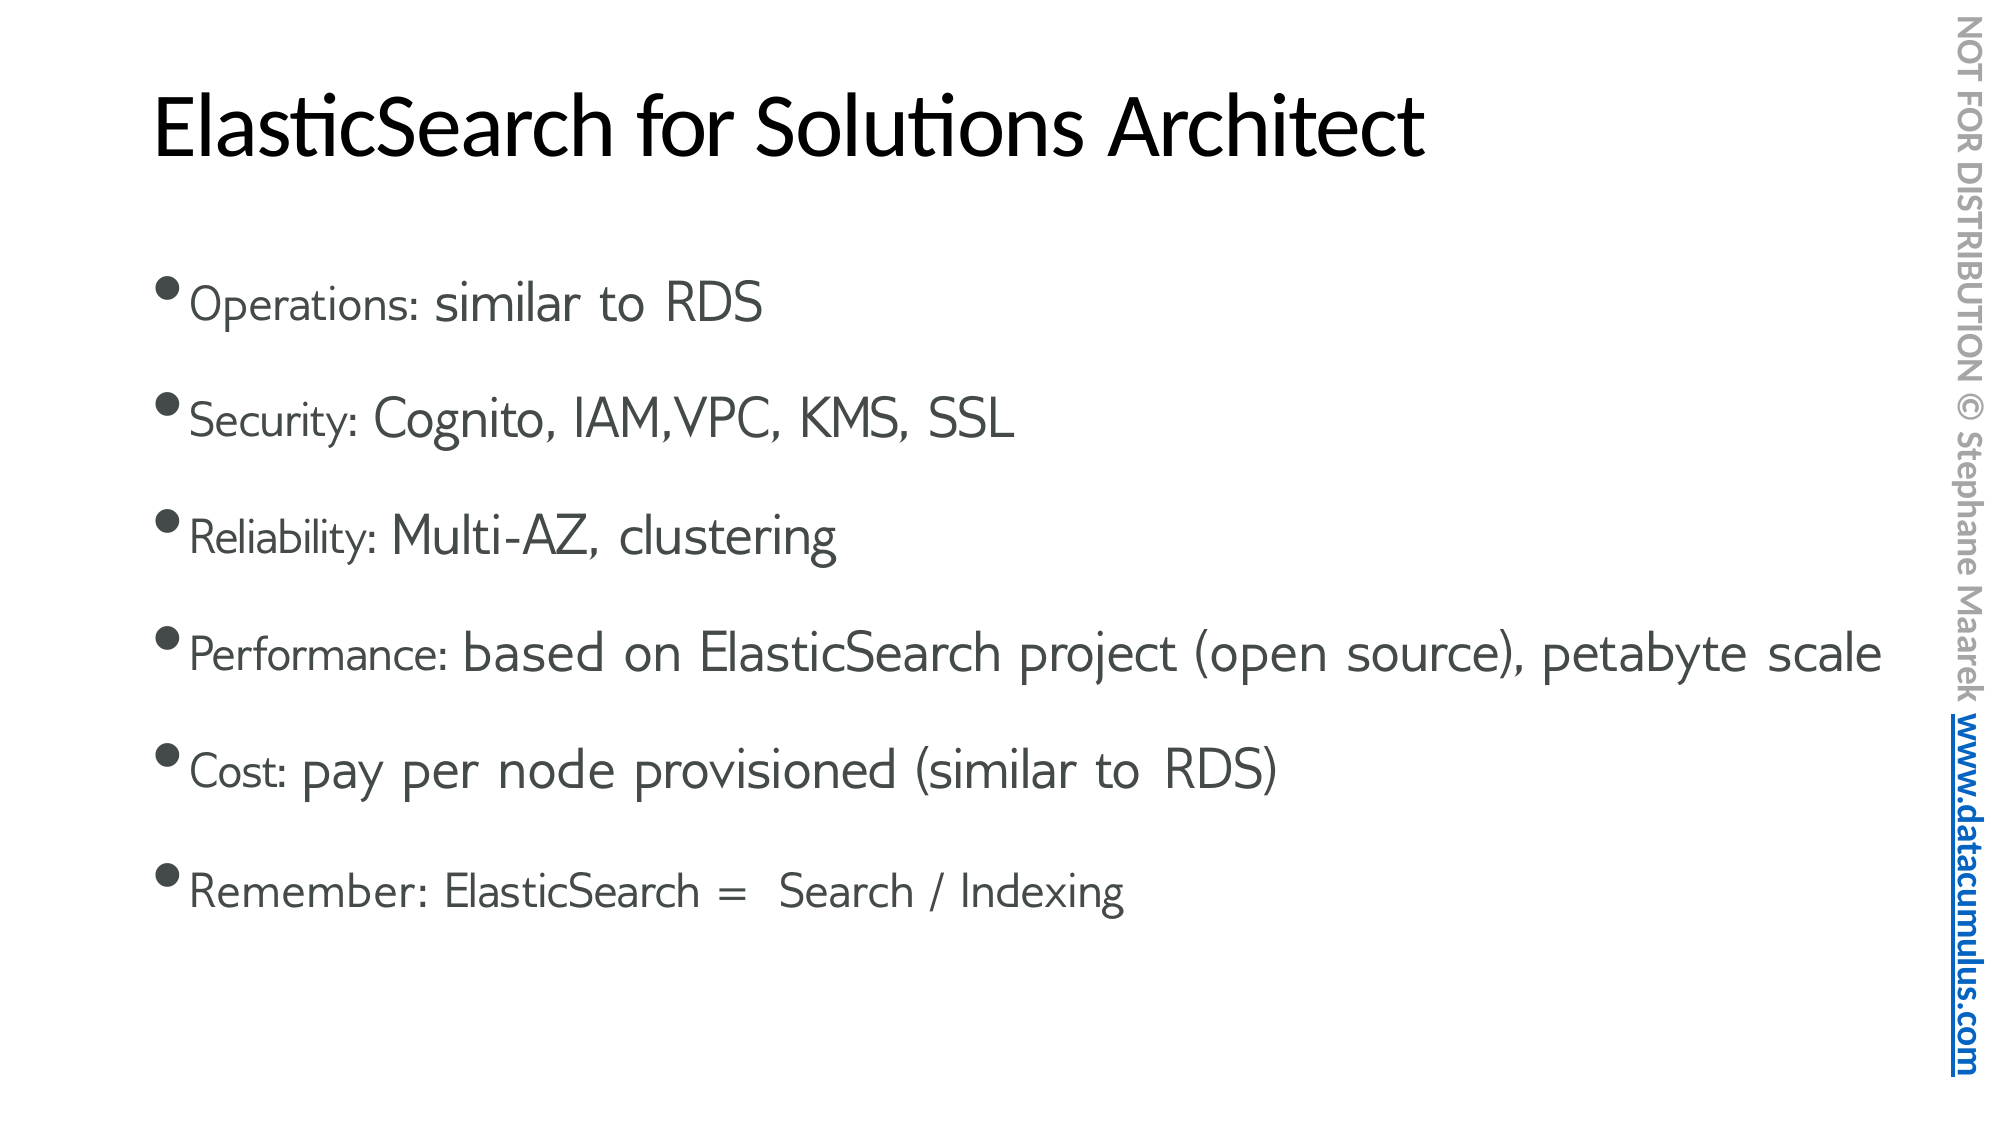

NOT FOR DISTRIBUTION © Stephane Maarek www.datacumulus.com
# ElasticSearch for Solutions Architect
Operations: similar to RDS
Security: Cognito, IAM,VPC, KMS, SSL
Reliability: Multi-AZ, clustering
Performance: based on ElasticSearch project (open source), petabyte scale
Cost: pay per node provisioned (similar to RDS)
Remember: ElasticSearch = Search / Indexing
© Stephane Maarek